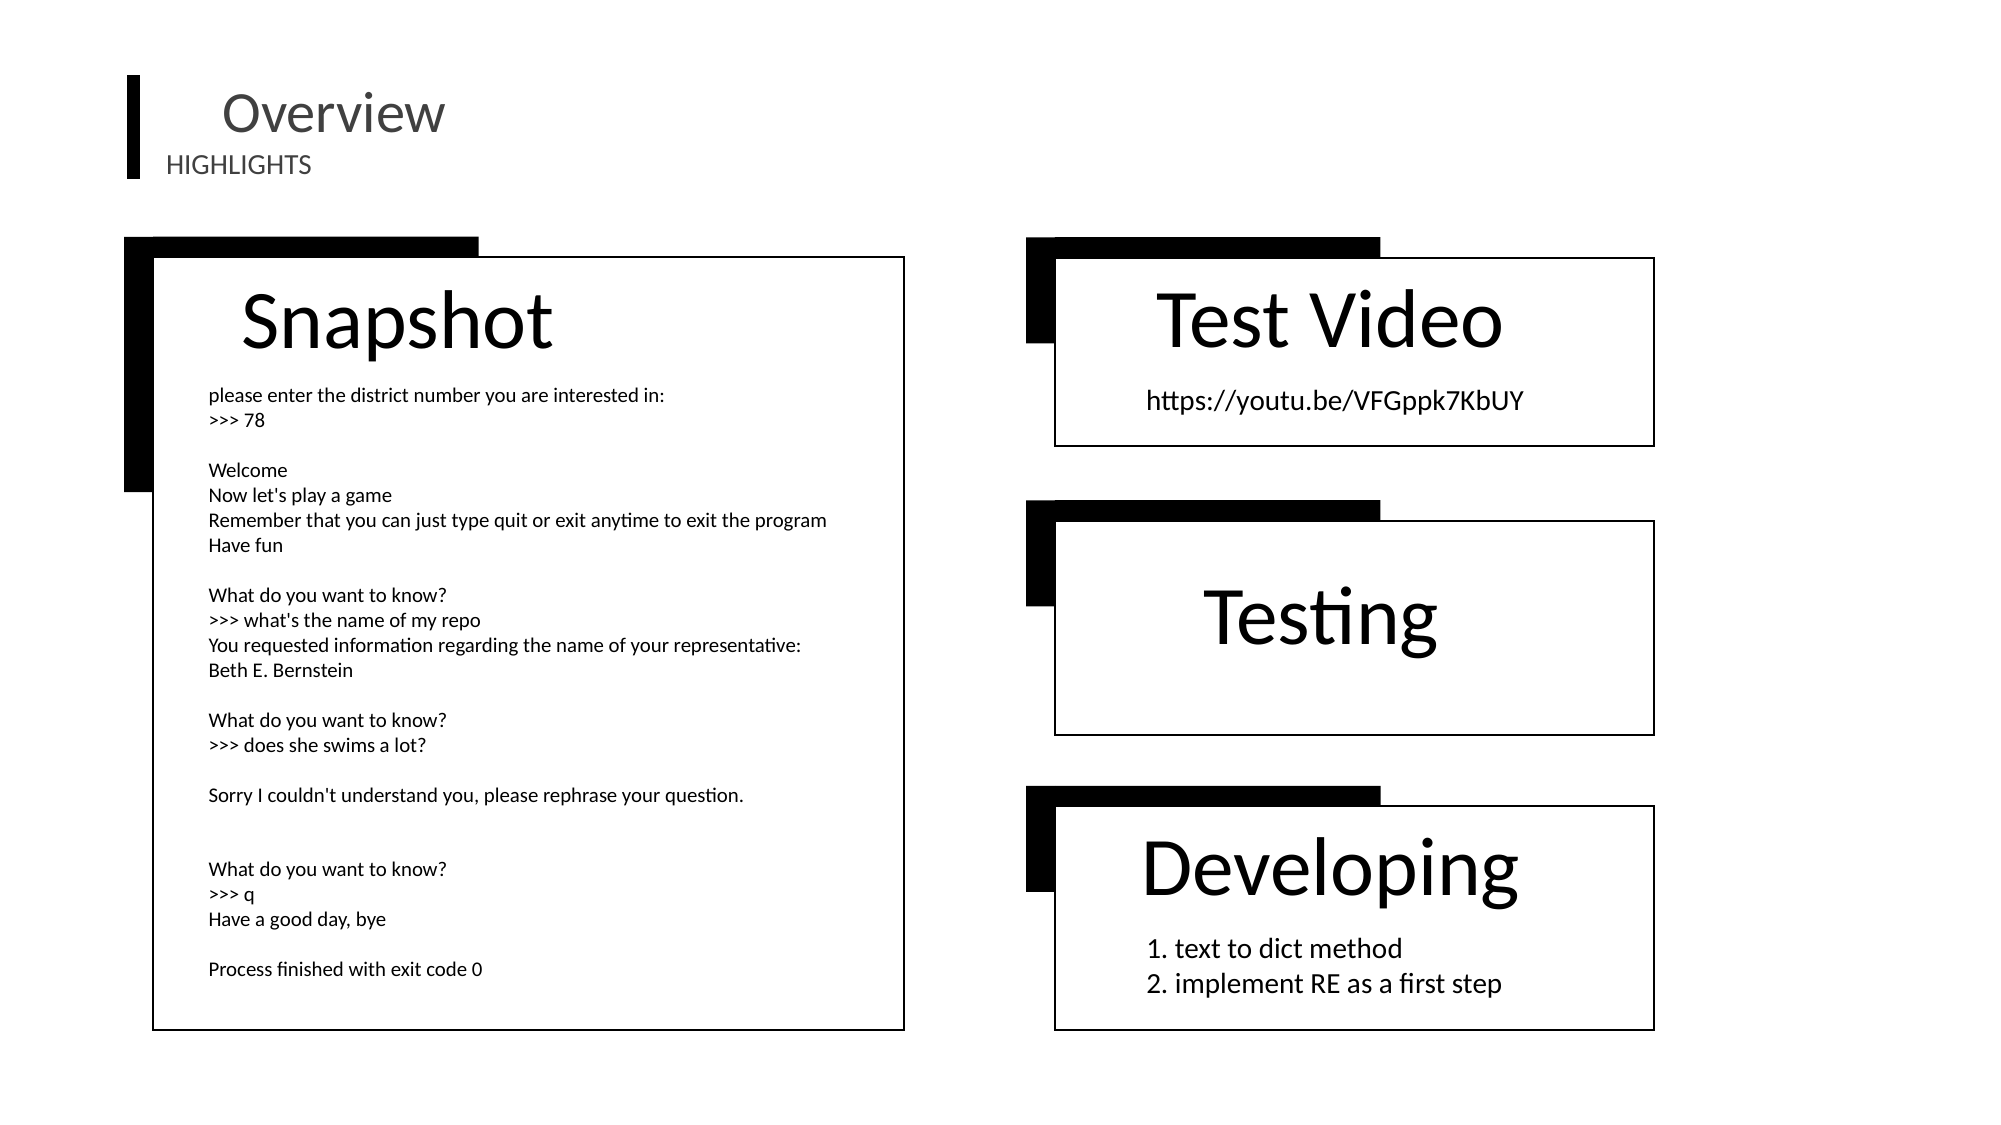

Overview
HIGHLIGHTS

Snapshot
please enter the district number you are interested in:
>>> 78

Welcome
Now let's play a game
Remember that you can just type quit or exit anytime to exit the program
Have fun

What do you want to know?
>>> what's the name of my repo
You requested information regarding the name of your representative:
Beth E. Bernstein

What do you want to know?
>>> does she swims a lot?

Sorry I couldn't understand you, please rephrase your question.

What do you want to know?
>>> q
Have a good day, bye

Process finished with exit code 0

Test Video
https://youtu.be/VFGppk7KbUY

Testing

Developing
1. text to dict method
2. implement RE as a first step